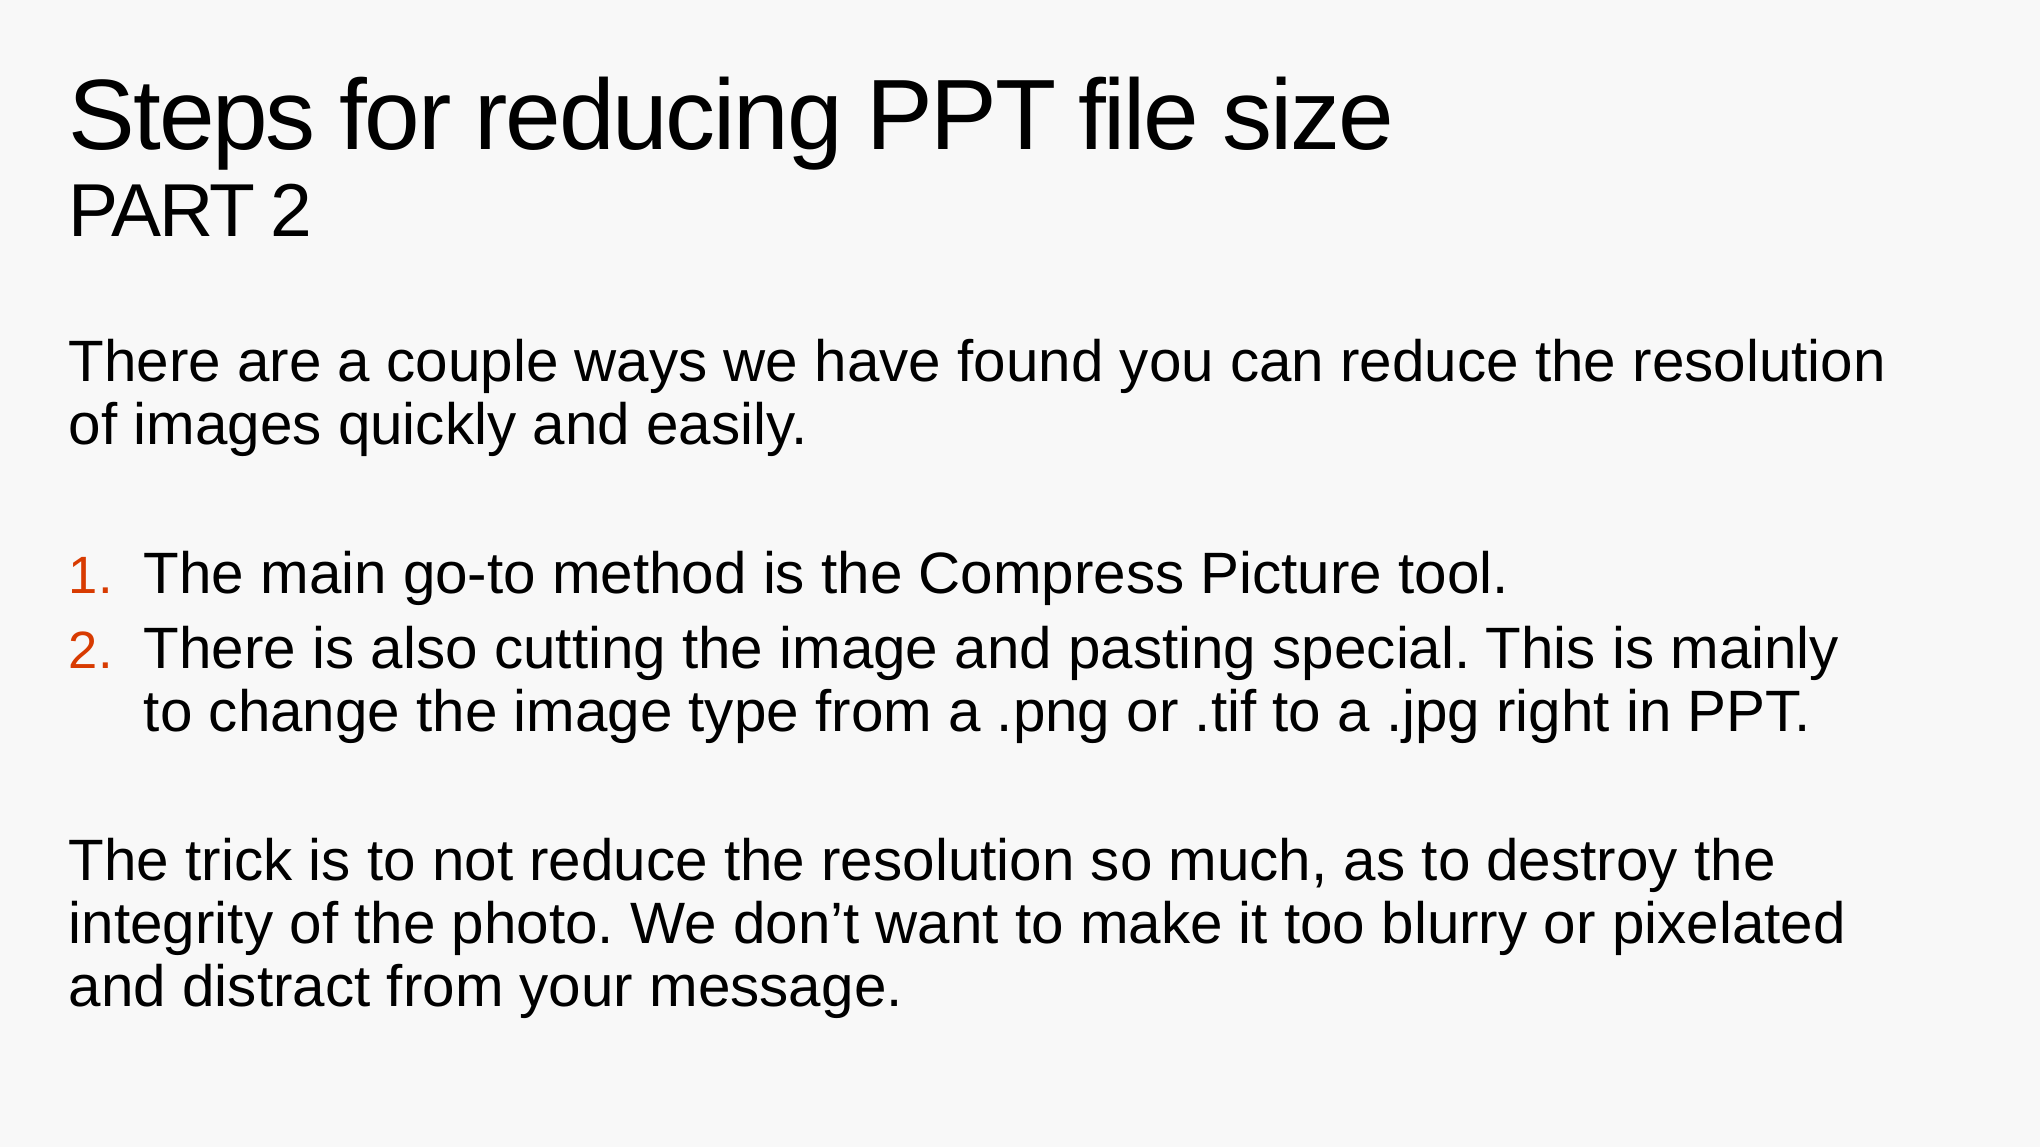

# Steps for reducing PPT file size PART 2
There are a couple ways we have found you can reduce the resolution
of images quickly and easily.

The main go-to method is the Compress Picture tool.
There is also cutting the image and pasting special. This is mainly
to change the image type from a .png or .tif to a .jpg right in PPT.

The trick is to not reduce the resolution so much, as to destroy the
integrity of the photo. We don’t want to make it too blurry or pixelated
and distract from your message.